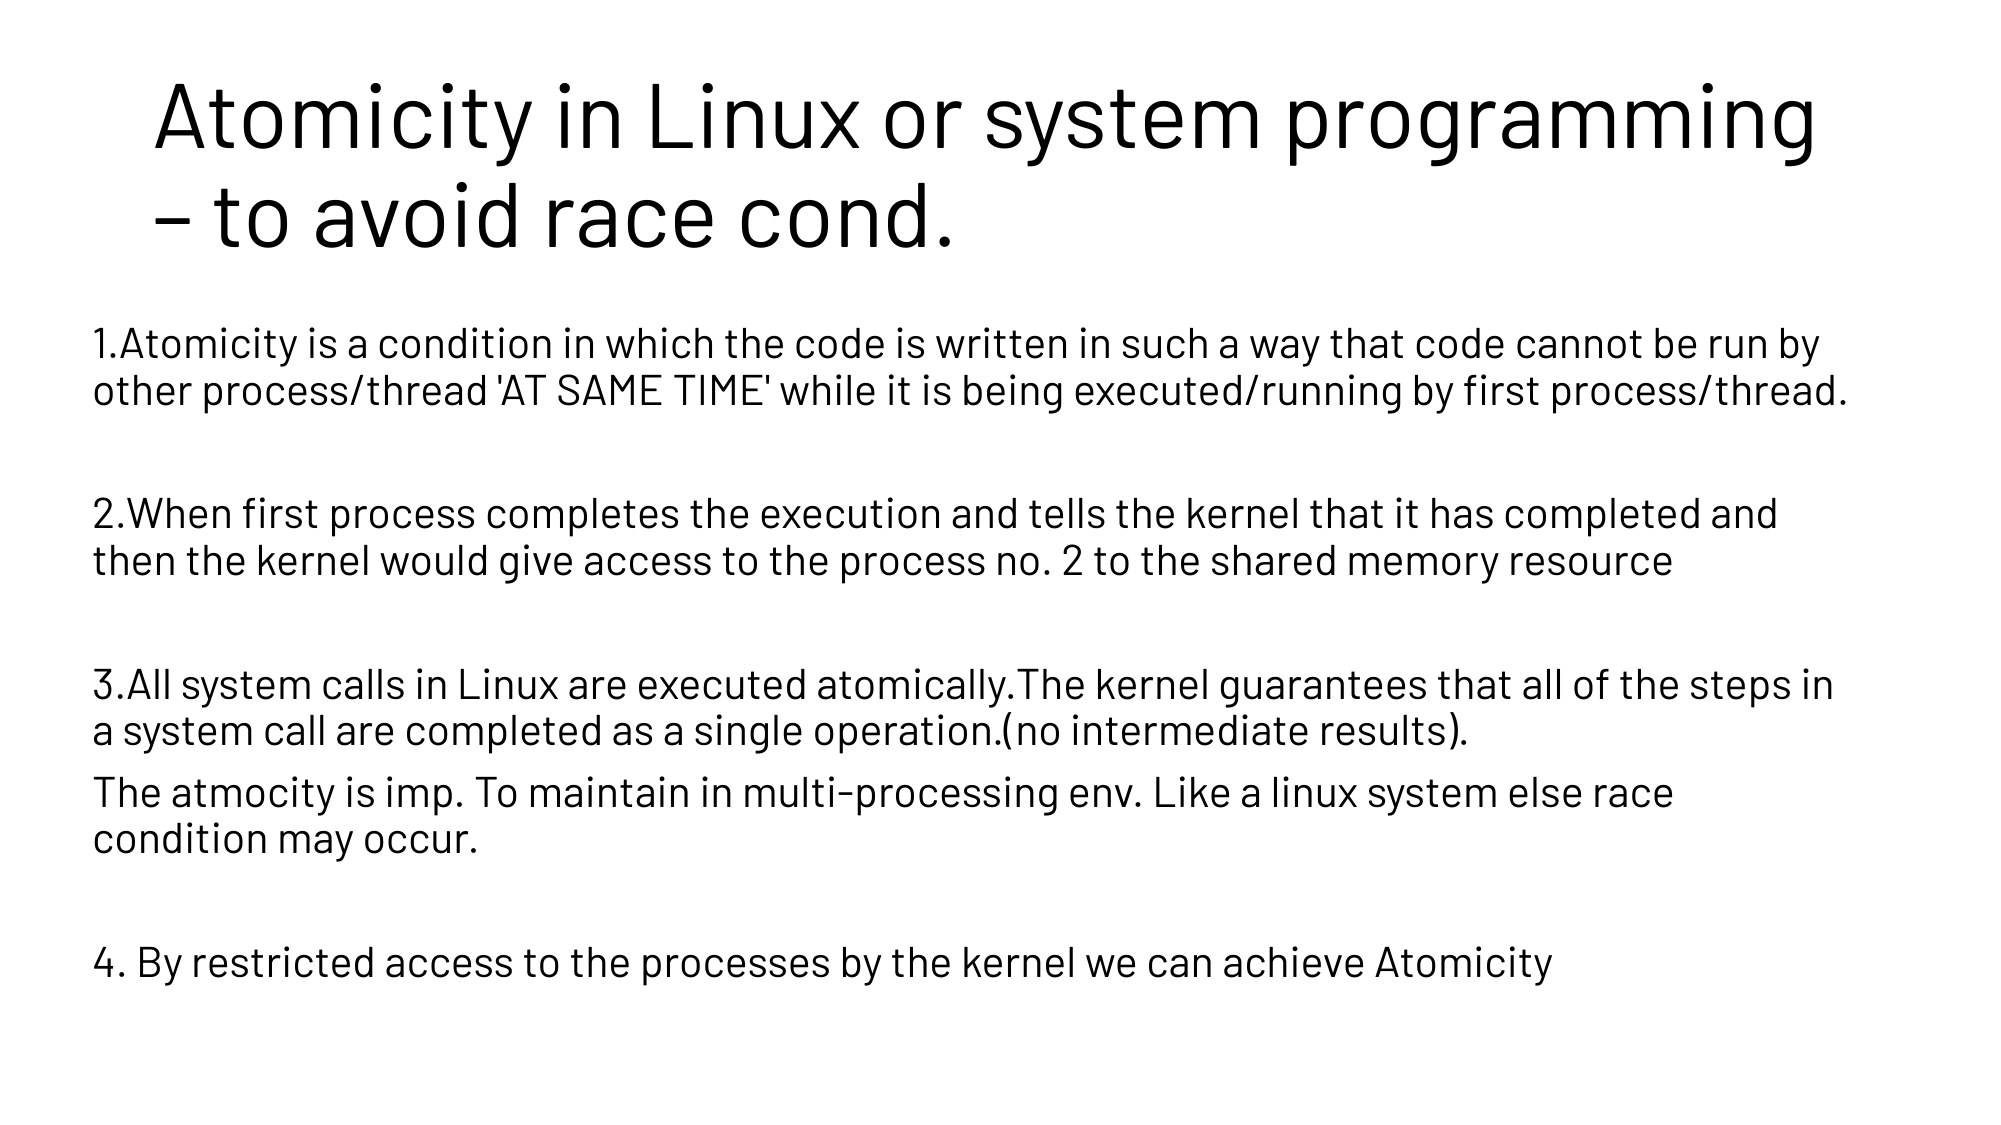

# Atomicity in Linux or system programming – to avoid race cond.
1.Atomicity is a condition in which the code is written in such a way that code cannot be run by other process/thread 'AT SAME TIME' while it is being executed/running by first process/thread.

2.When first process completes the execution and tells the kernel that it has completed and then the kernel would give access to the process no. 2 to the shared memory resource

3.All system calls in Linux are executed atomically.The kernel guarantees that all of the steps in a system call are completed as a single operation.(no intermediate results).
The atmocity is imp. To maintain in multi-processing env. Like a linux system else race condition may occur.

4. By restricted access to the processes by the kernel we can achieve Atomicity